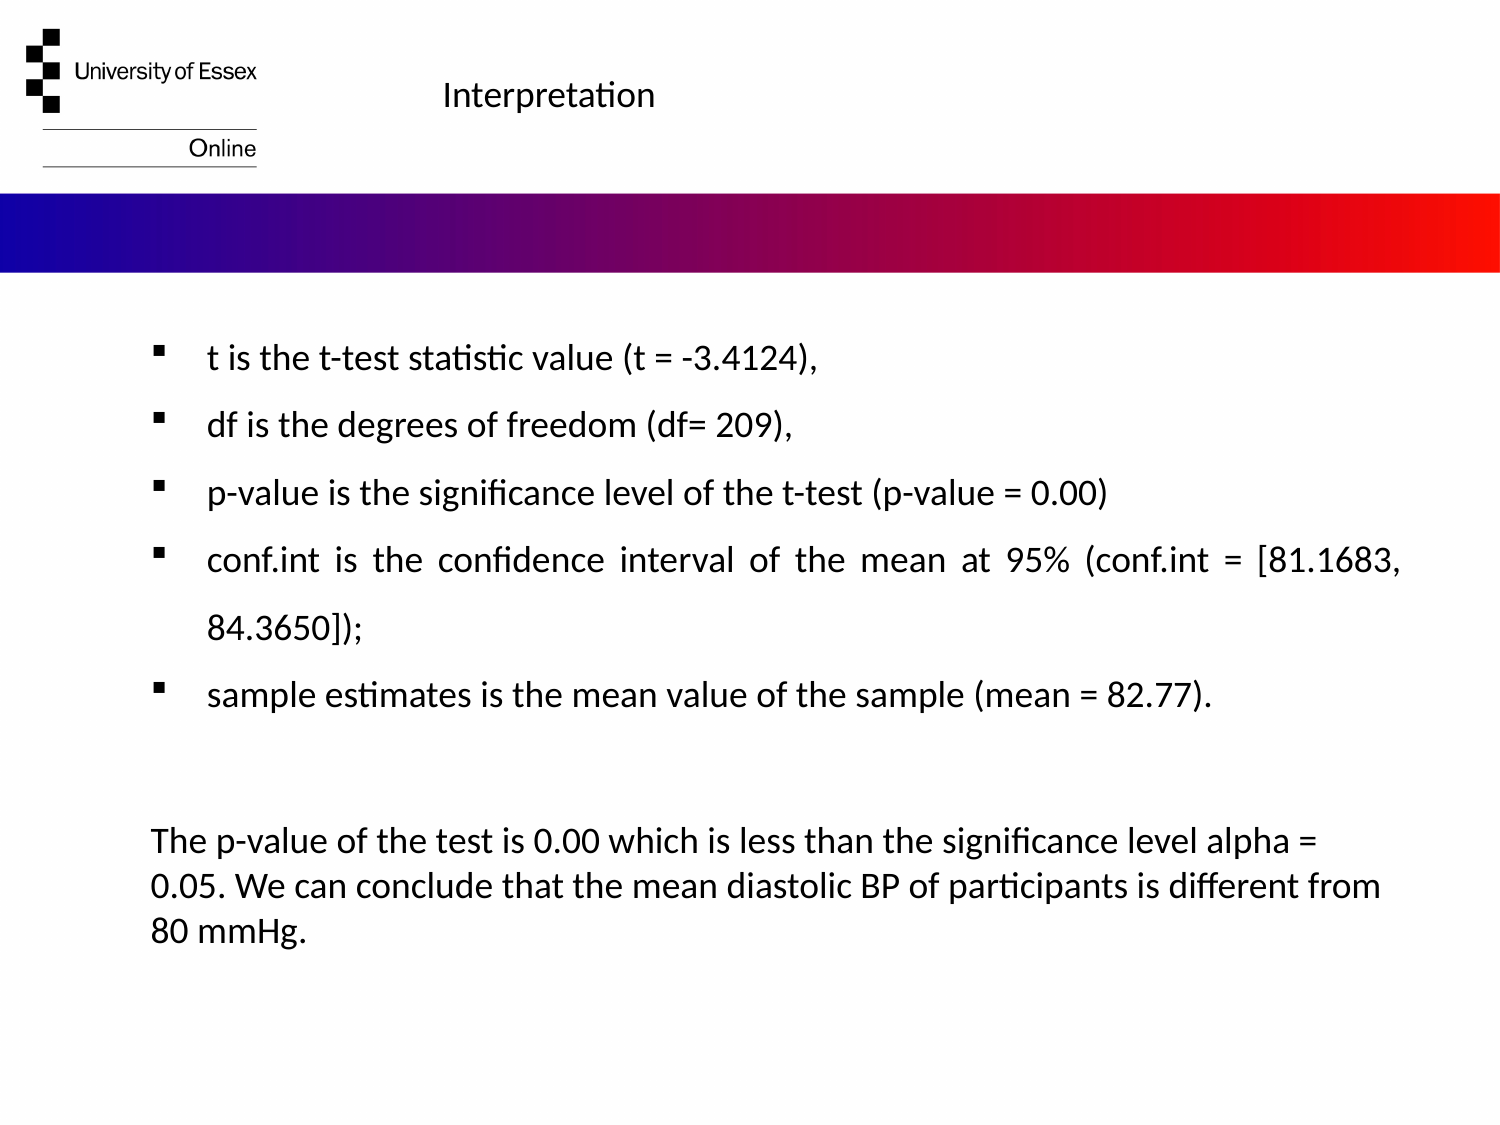

Interpretation
t is the t-test statistic value (t = -3.4124),
df is the degrees of freedom (df= 209),
p-value is the significance level of the t-test (p-value = 0.00)
conf.int is the confidence interval of the mean at 95% (conf.int = [81.1683, 84.3650]);
sample estimates is the mean value of the sample (mean = 82.77).

The p-value of the test is 0.00 which is less than the significance level alpha = 0.05. We can conclude that the mean diastolic BP of participants is different from 80 mmHg.